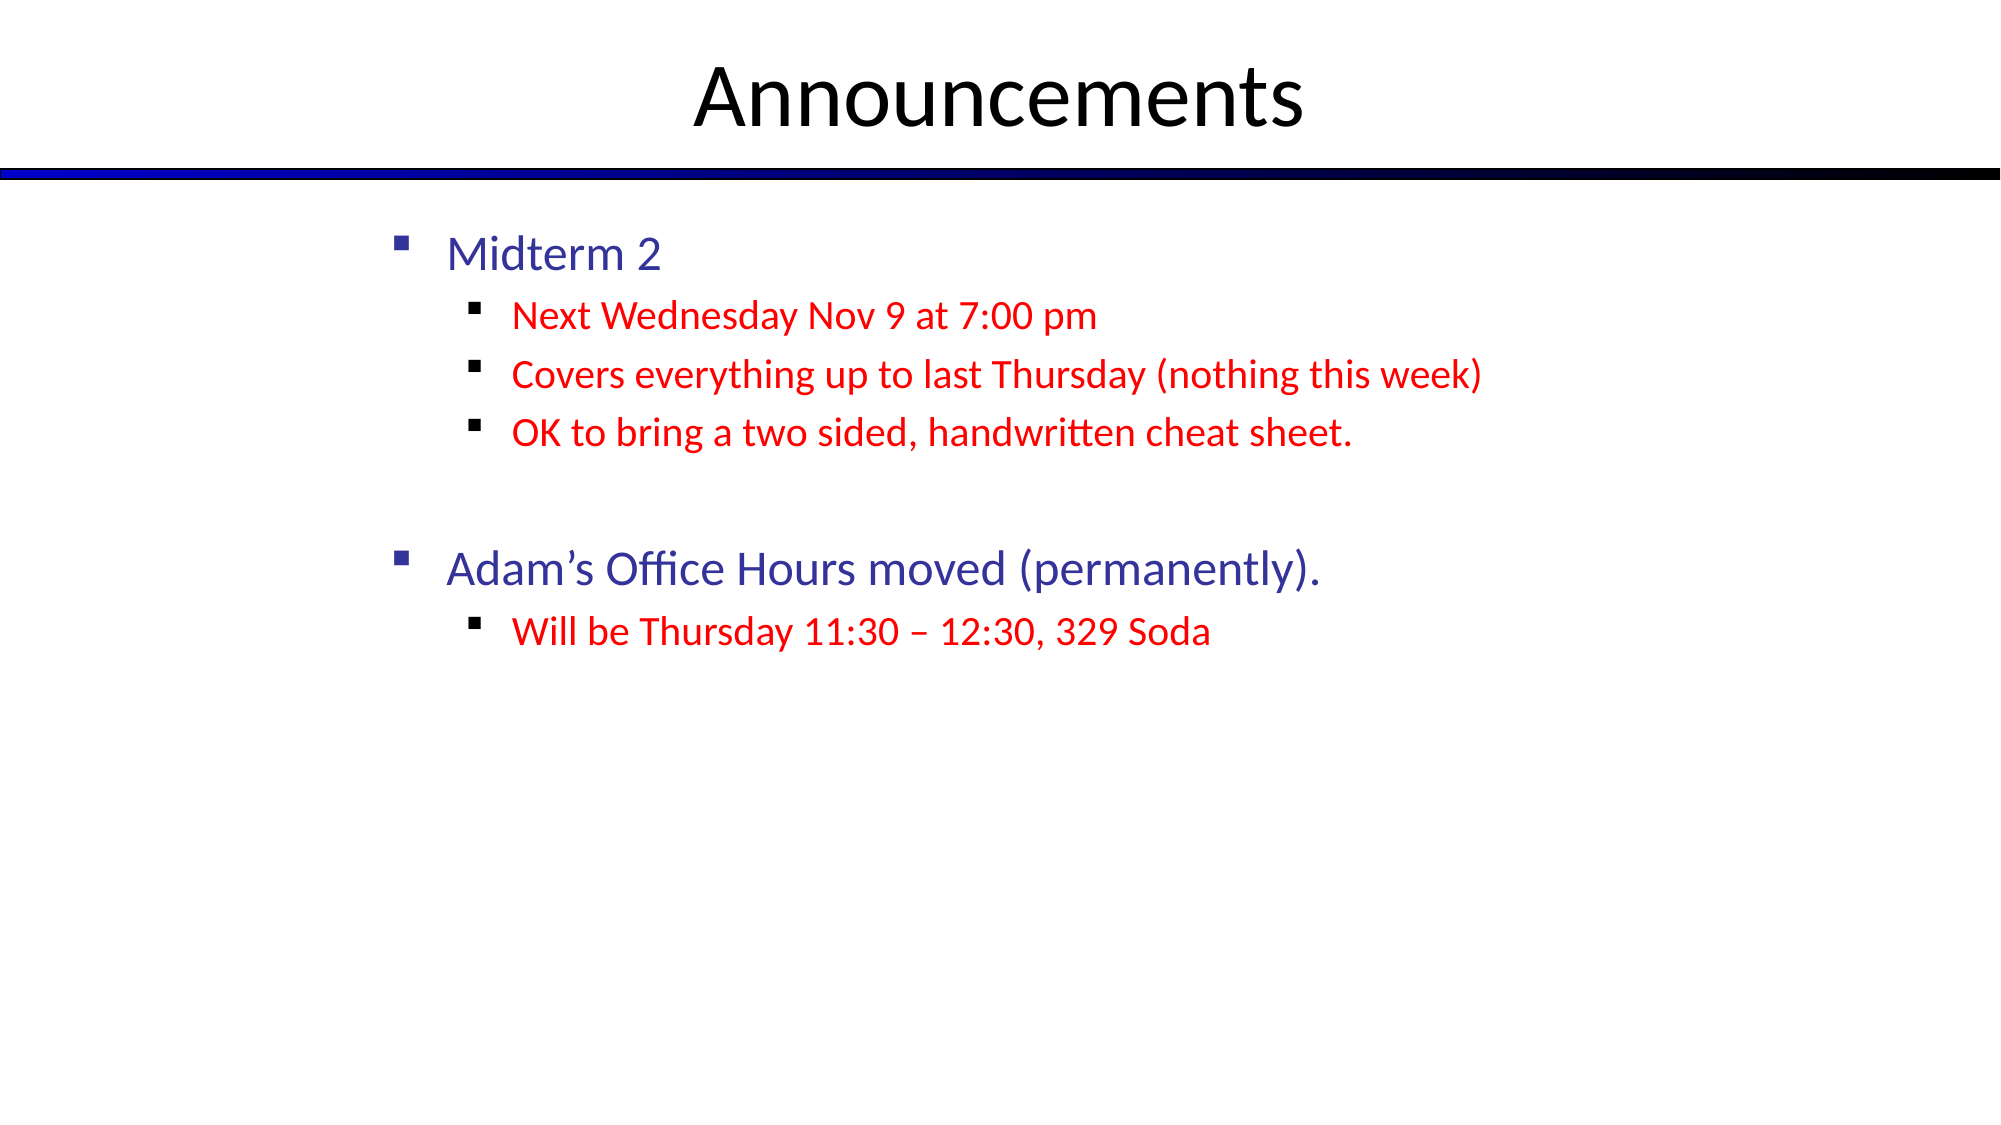

# Announcements
Midterm 2
Next Wednesday Nov 9 at 7:00 pm
Covers everything up to last Thursday (nothing this week)
OK to bring a two sided, handwritten cheat sheet.

Adam’s Office Hours moved (permanently).
Will be Thursday 11:30 – 12:30, 329 Soda